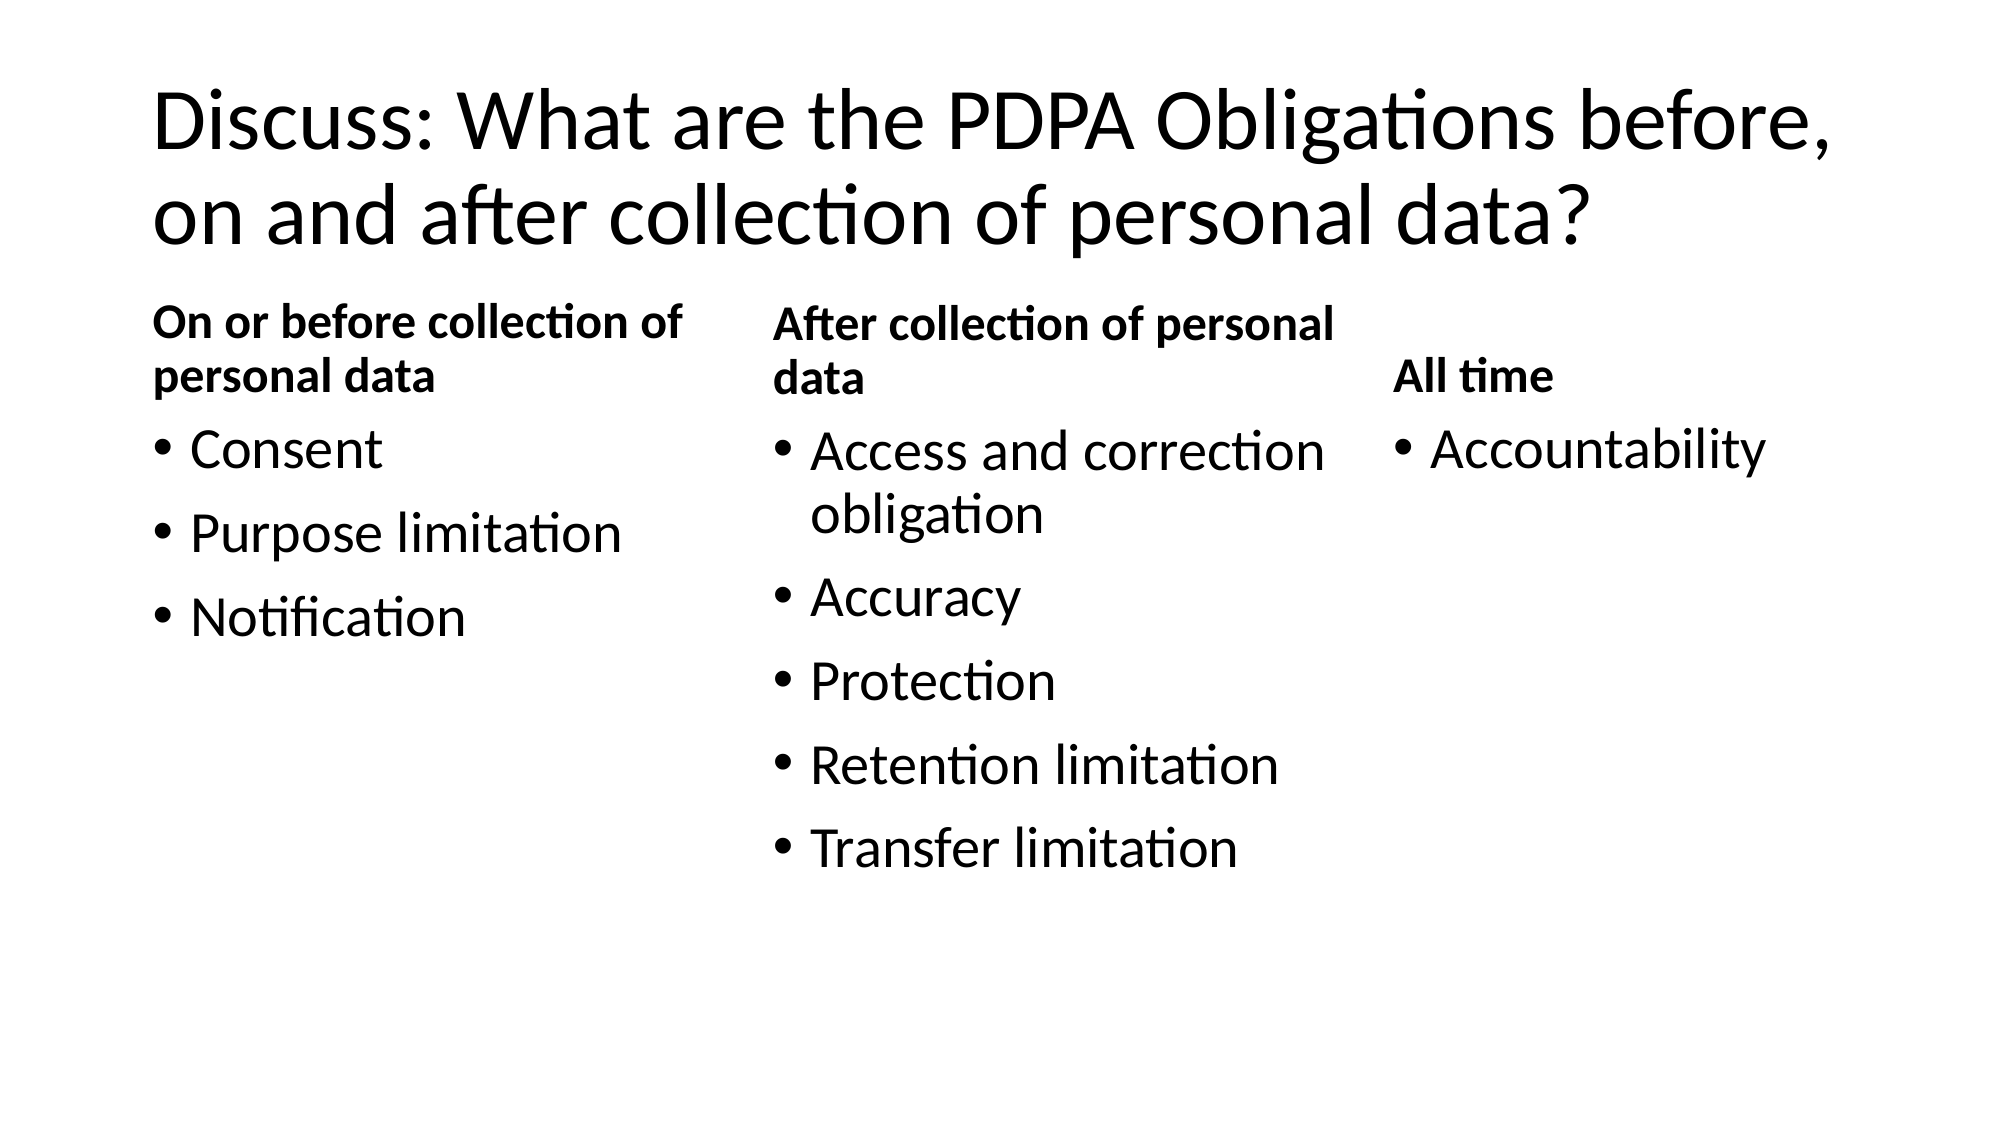

# Discuss: What are the PDPA Obligations before, on and after collection of personal data?
All time
On or before collection of personal data
After collection of personal data
Accountability
Consent
Purpose limitation
Notification
Access and correction obligation
Accuracy
Protection
Retention limitation
Transfer limitation